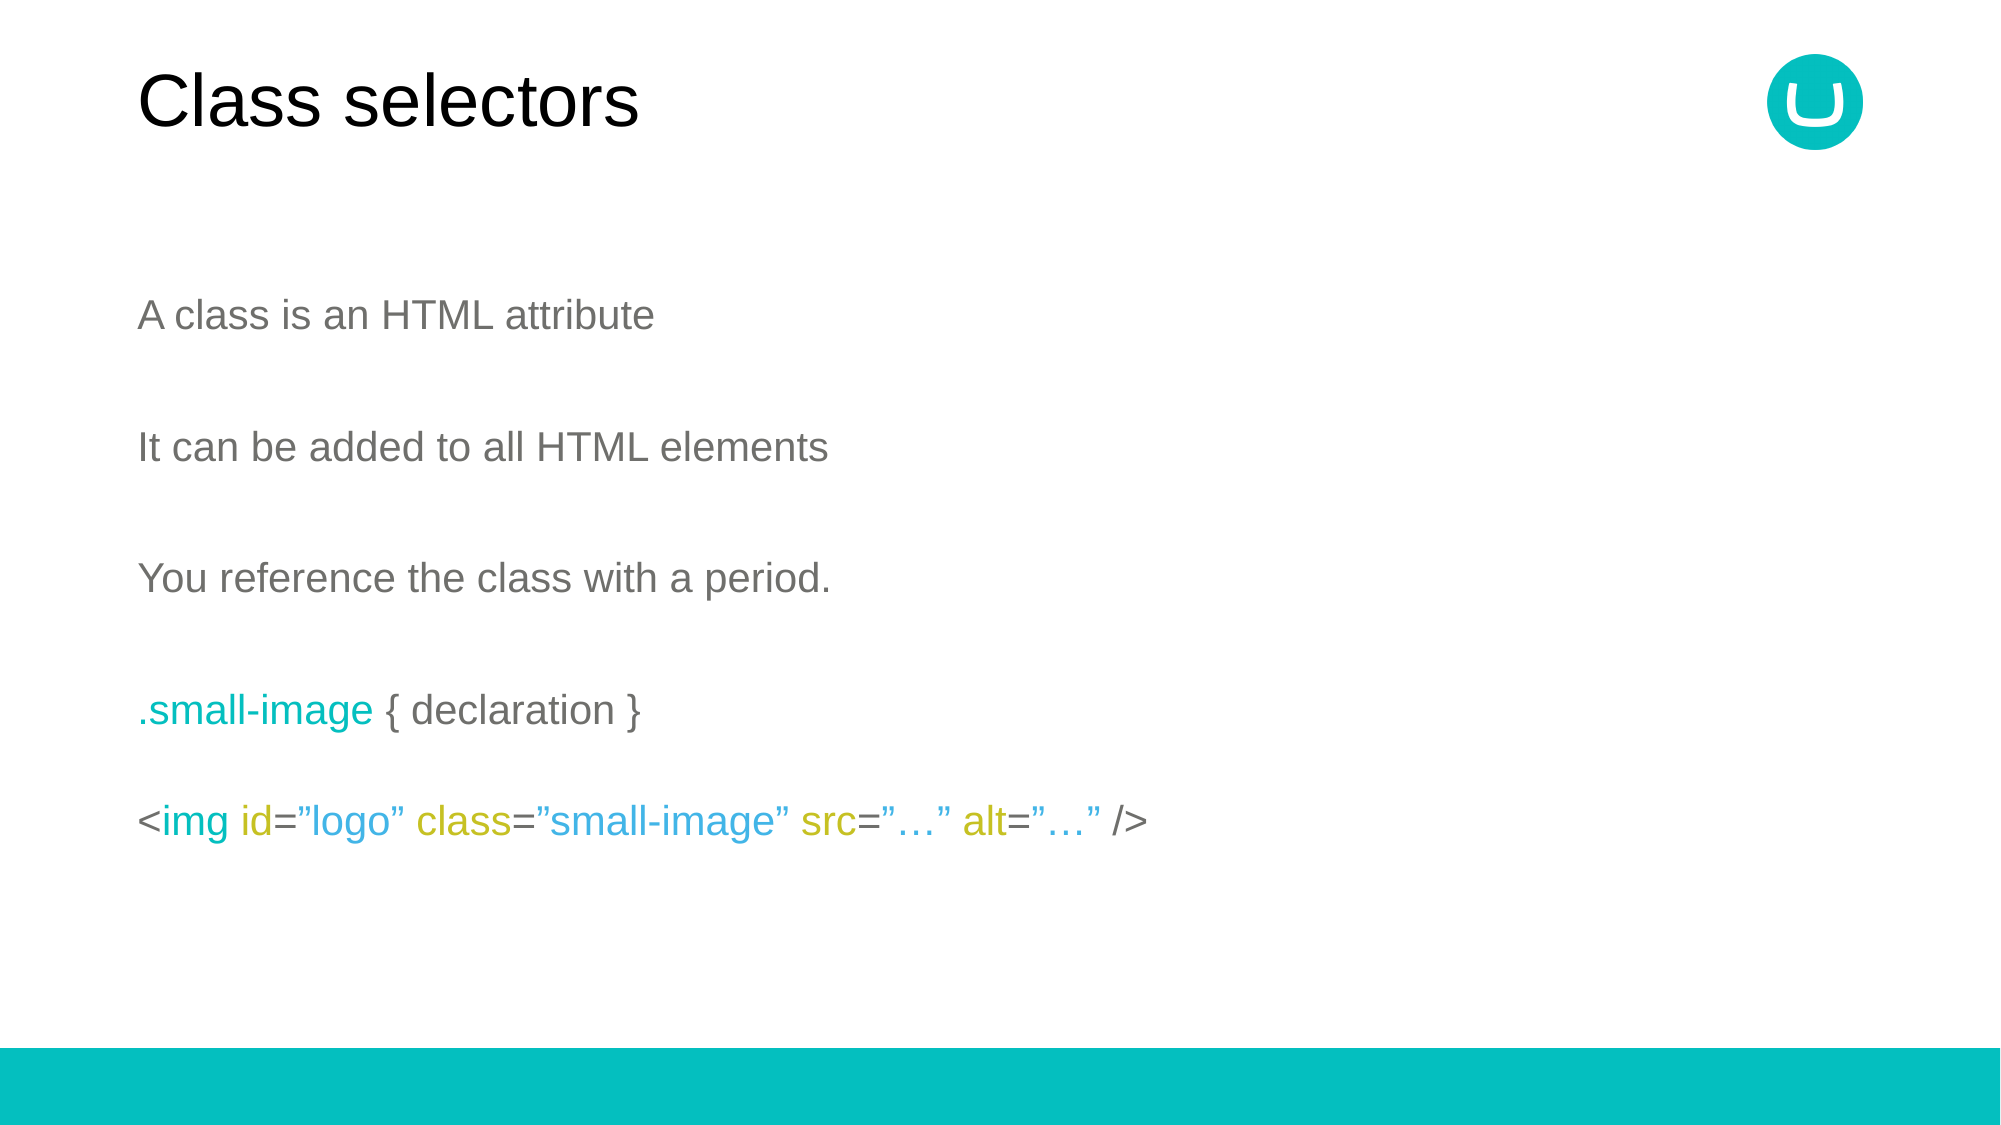

# Class selectors
A class is an HTML attribute

It can be added to all HTML elements

You reference the class with a period.

.small-image { declaration }
<img id=”logo” class=”small-image” src=”…” alt=”…” />